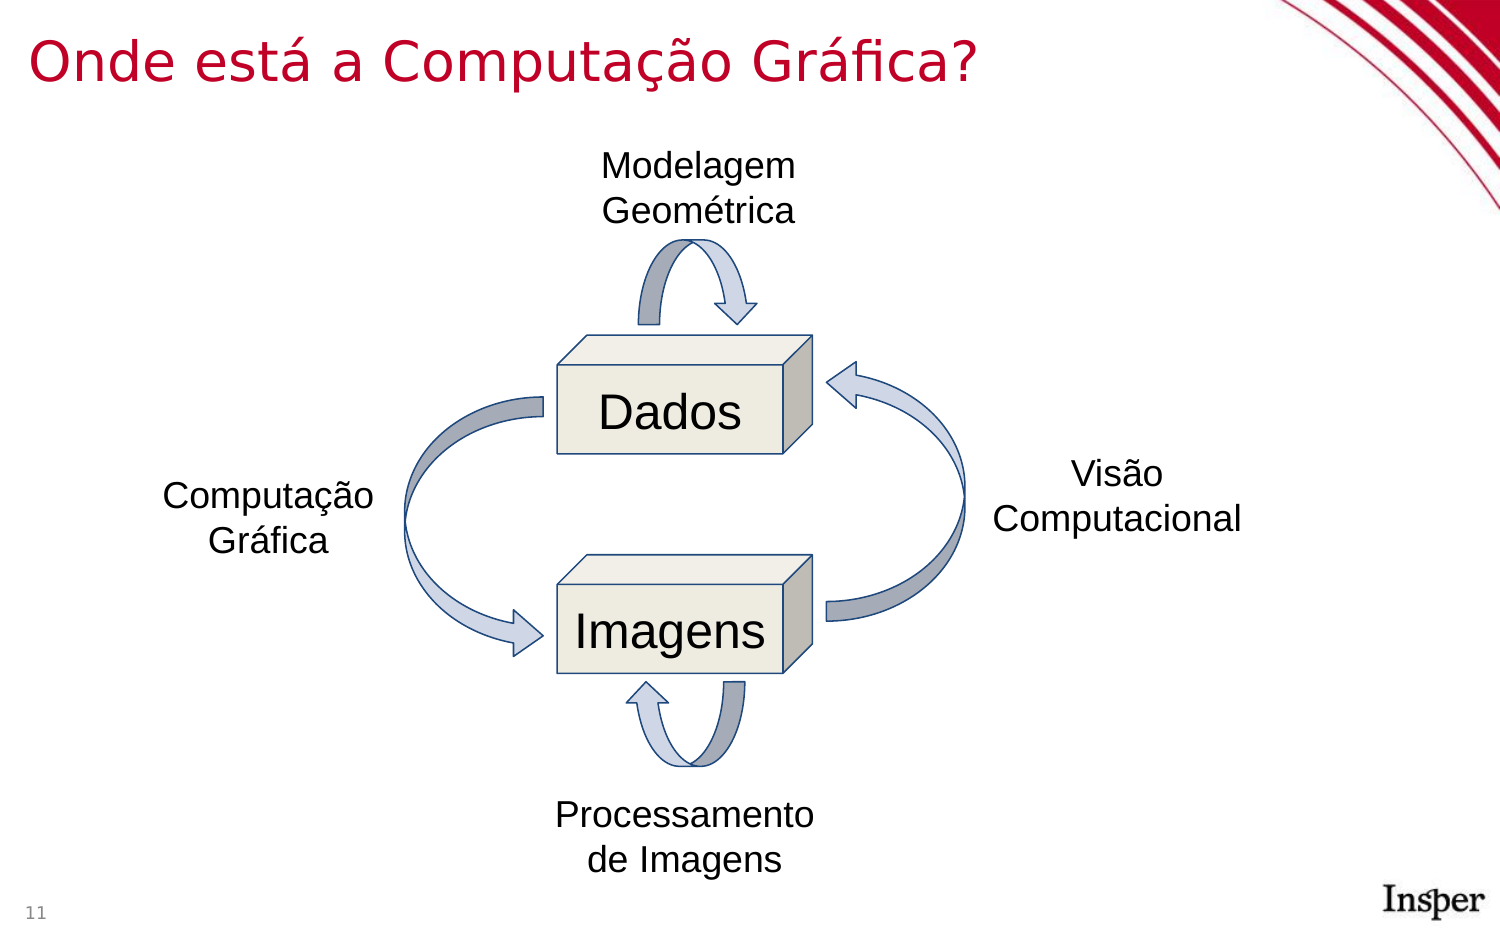

# Onde está a Computação Gráfica?
Modelagem Geométrica

Dados

Visão Computacional
Computação
Gráfica
Imagens

Processamento
de Imagens
11